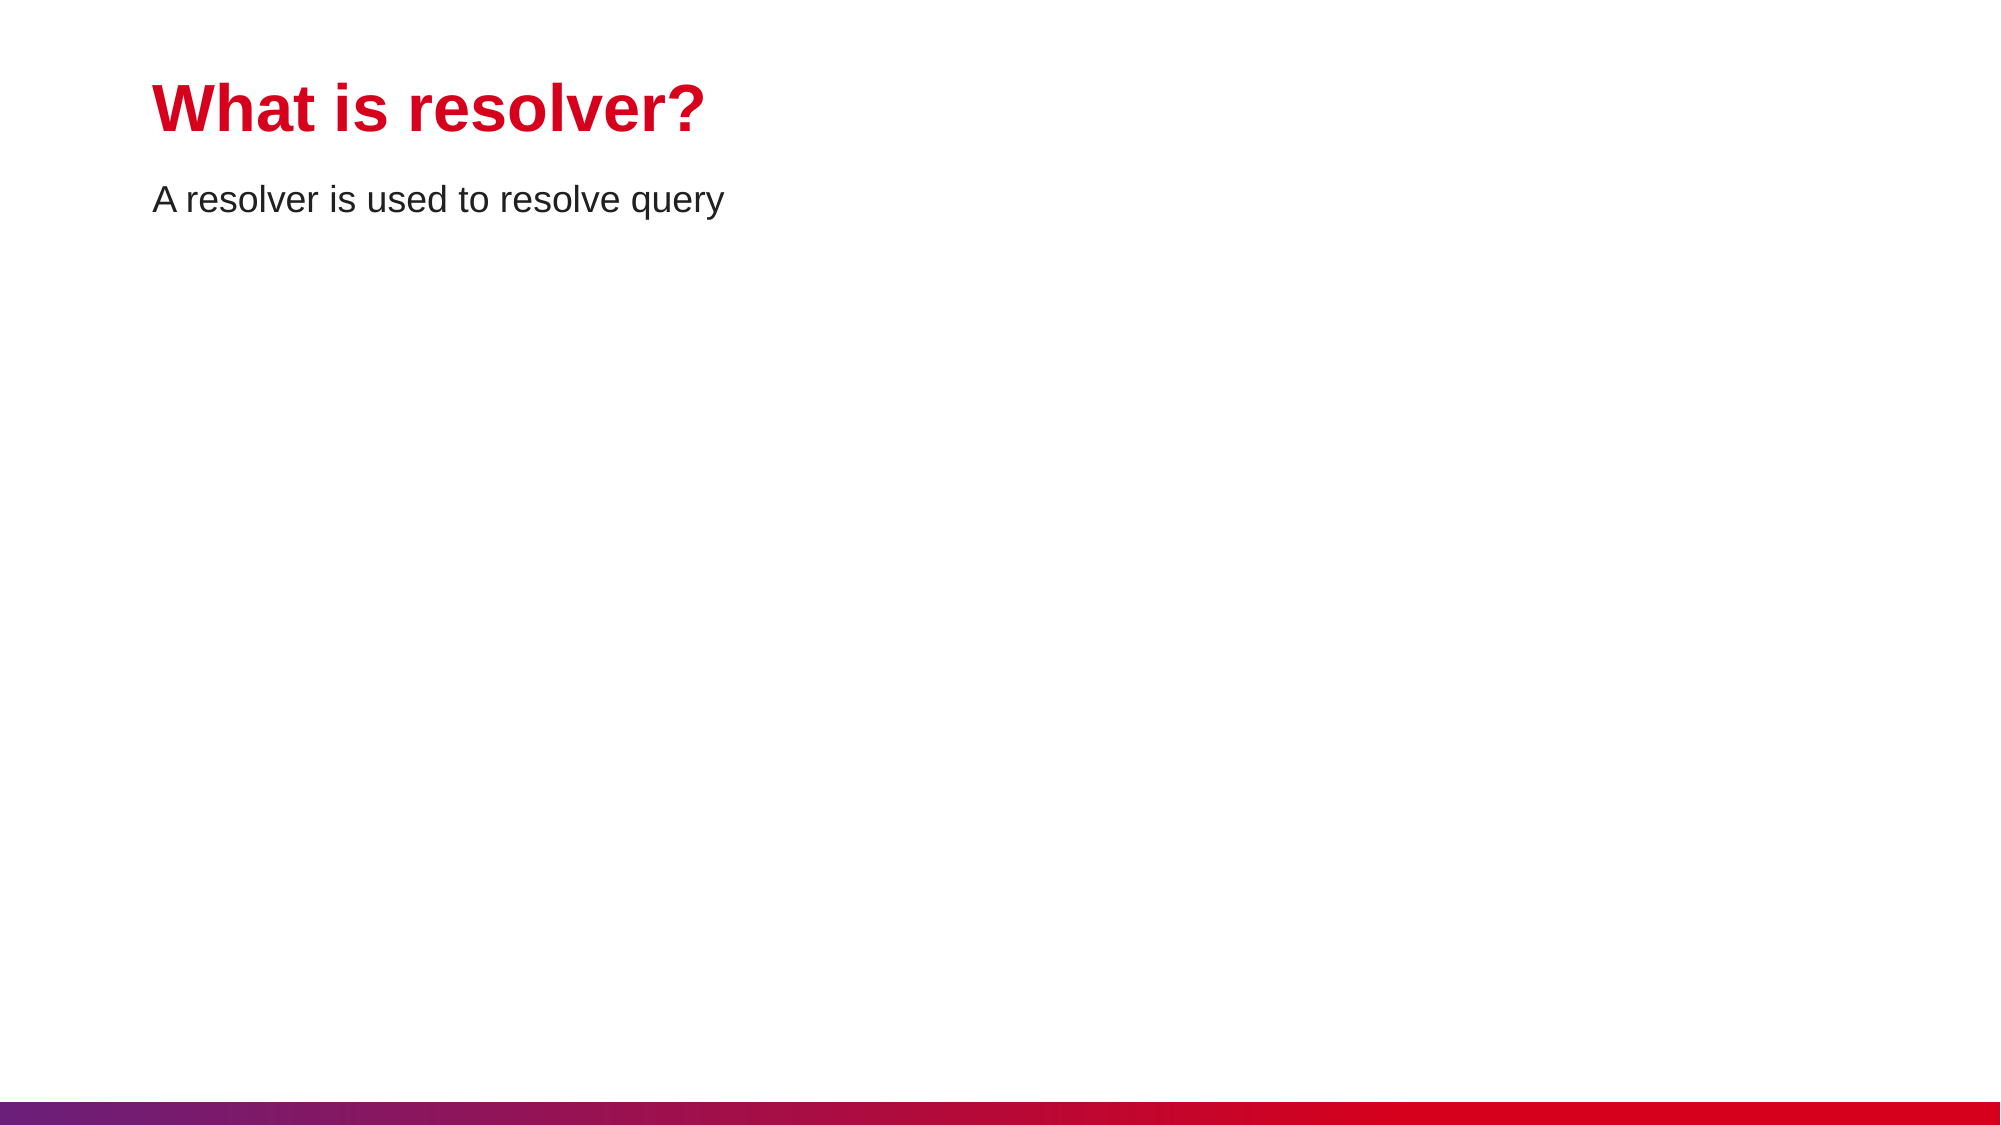

# What is resolver?
A resolver is used to resolve query